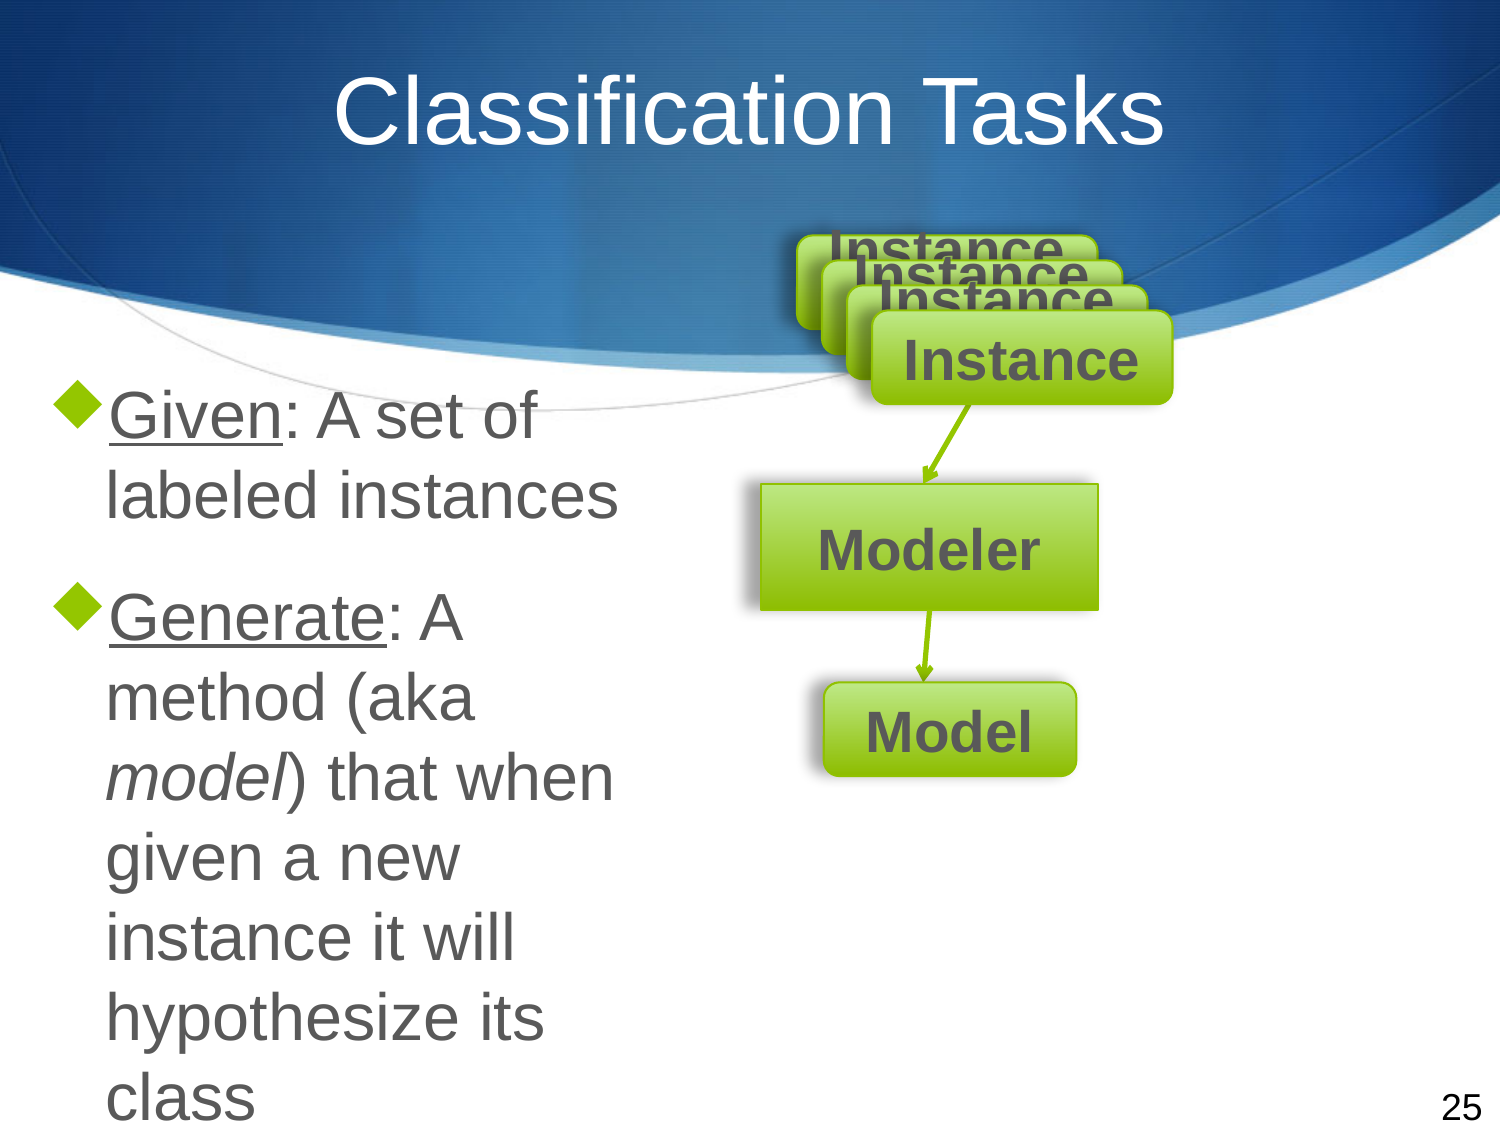

# Classification Tasks
Instances
Instances
Instances
Instance
Given: A set of labeled instances
Generate: A method (aka model) that when given a new instance it will hypothesize its class
Modeler
Model
25